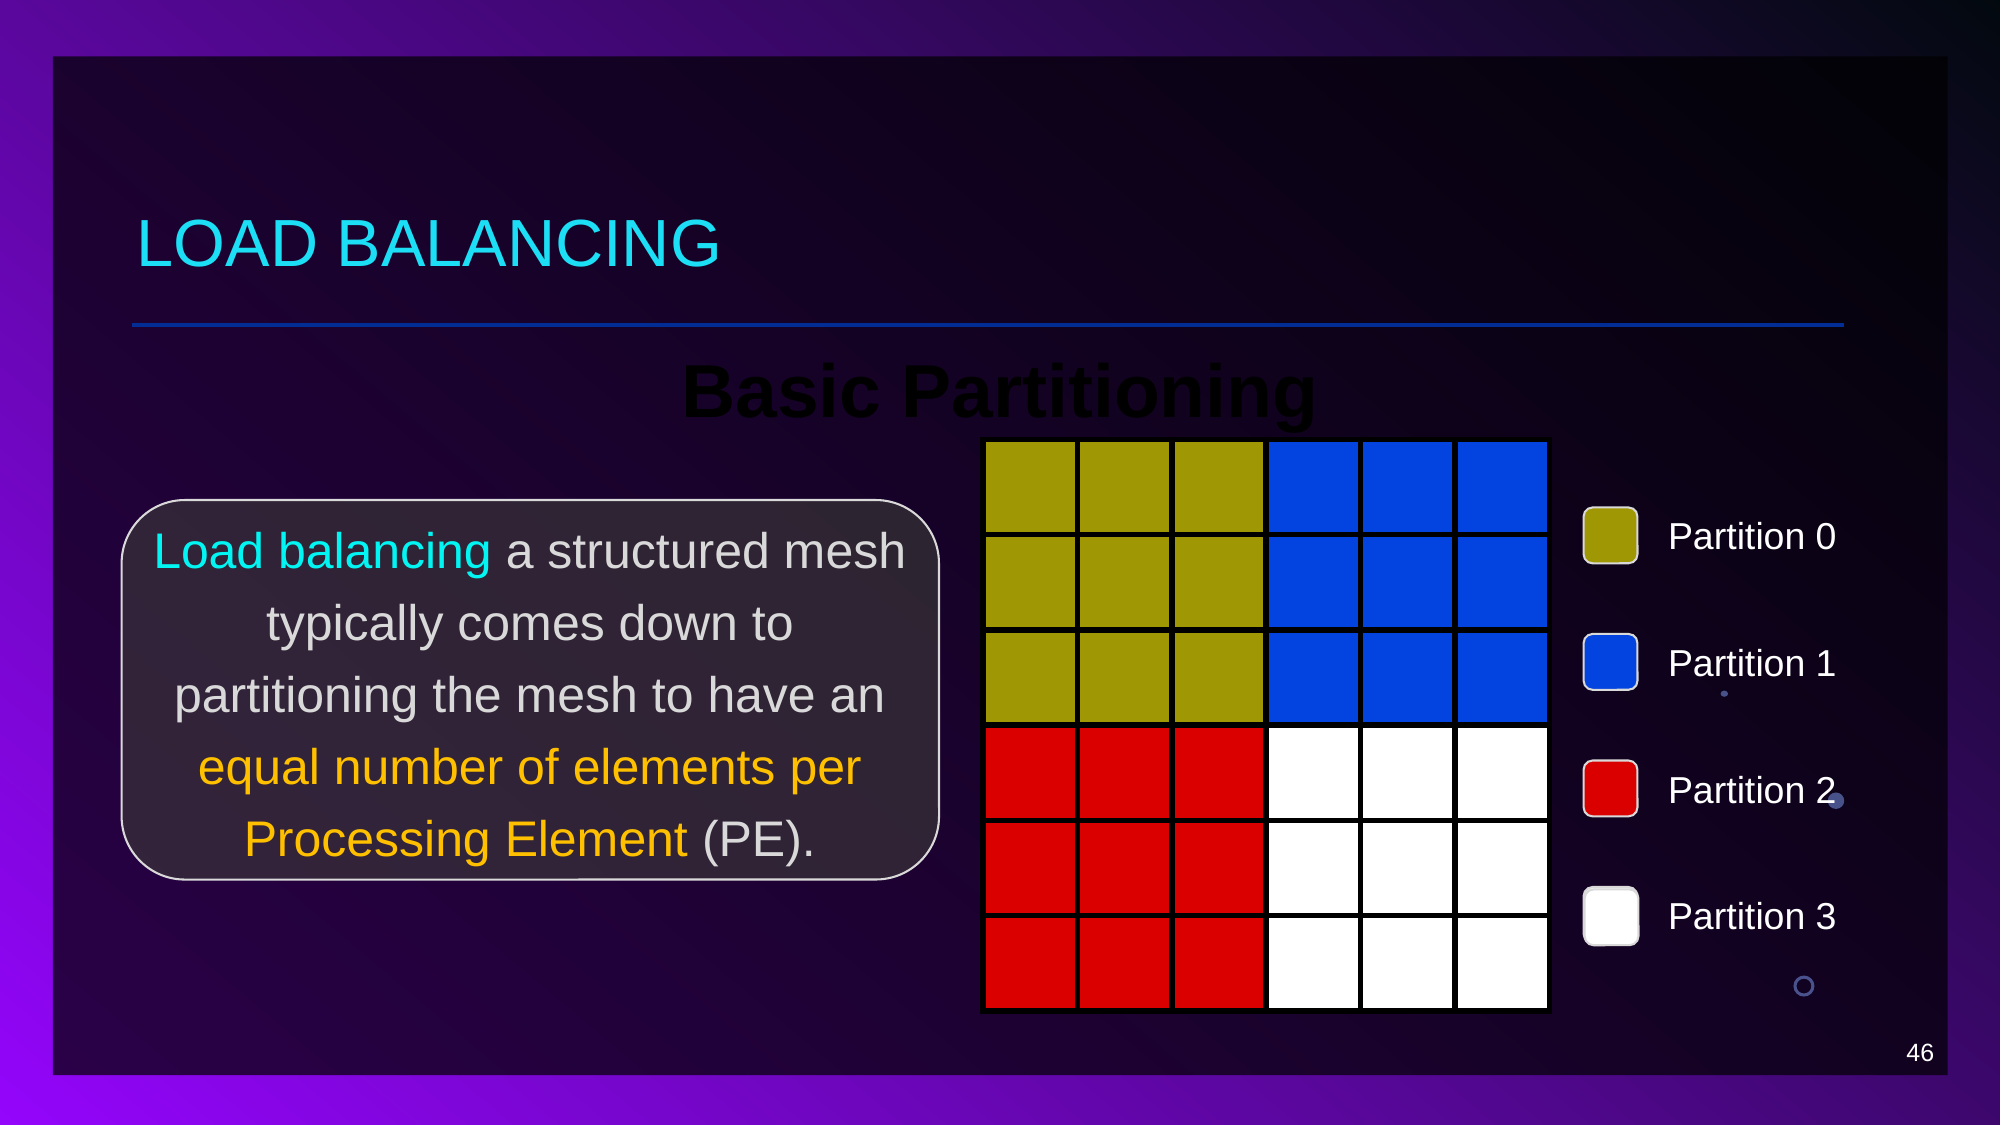

# Load Balancing
Basic Partitioning
|  |  |  |  |  |  |
| --- | --- | --- | --- | --- | --- |
|  |  |  |  |  |  |
|  |  |  |  |  |  |
|  |  |  |  |  |  |
|  |  |  |  |  |  |
|  |  |  |  |  |  |
|  |  |  |  |  |  |
| --- | --- | --- | --- | --- | --- |
|  |  |  |  |  |  |
|  |  |  |  |  |  |
|  |  |  |  |  |  |
|  |  |  |  |  |  |
|  |  |  |  |  |  |
Load balancing a structured mesh typically comes down to partitioning the mesh to have an equal number of elements per Processing Element (PE).

Partition 0

Partition 1

Partition 2

Partition 3

46